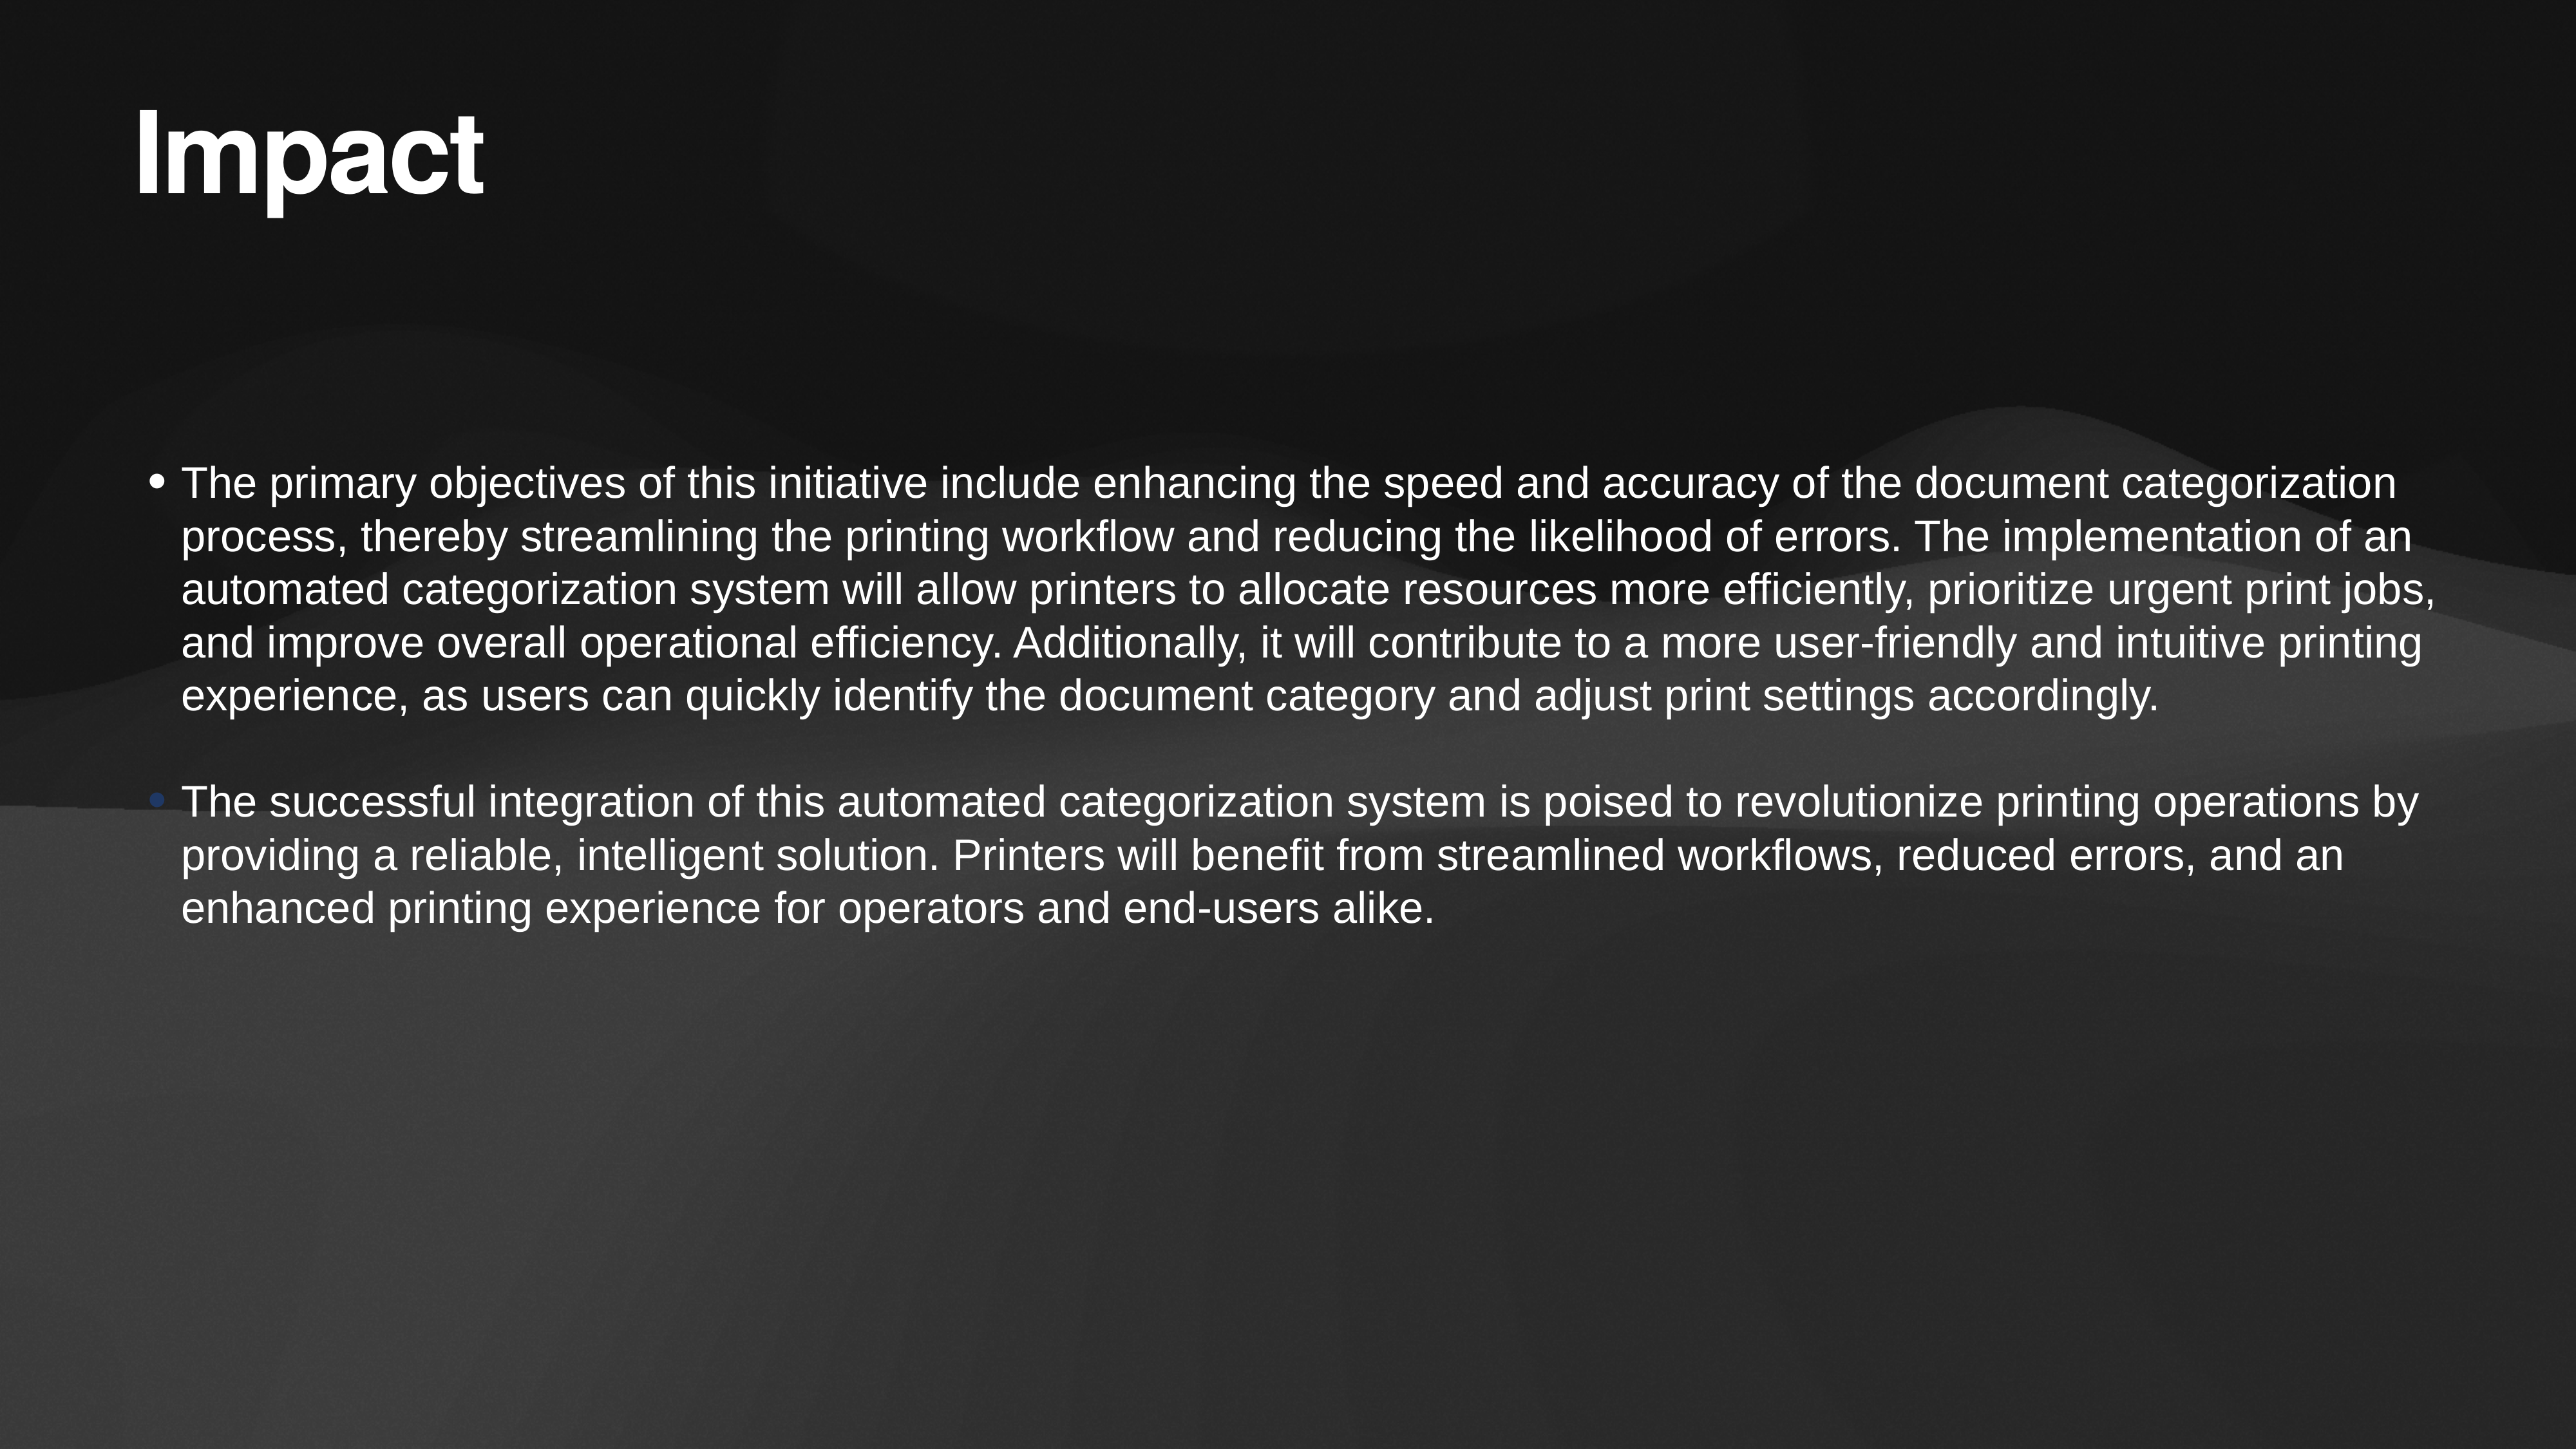

# Impact
The primary objectives of this initiative include enhancing the speed and accuracy of the document categorization process, thereby streamlining the printing workflow and reducing the likelihood of errors. The implementation of an automated categorization system will allow printers to allocate resources more efficiently, prioritize urgent print jobs, and improve overall operational efficiency. Additionally, it will contribute to a more user-friendly and intuitive printing experience, as users can quickly identify the document category and adjust print settings accordingly.

The successful integration of this automated categorization system is poised to revolutionize printing operations by providing a reliable, intelligent solution. Printers will benefit from streamlined workflows, reduced errors, and an enhanced printing experience for operators and end-users alike.